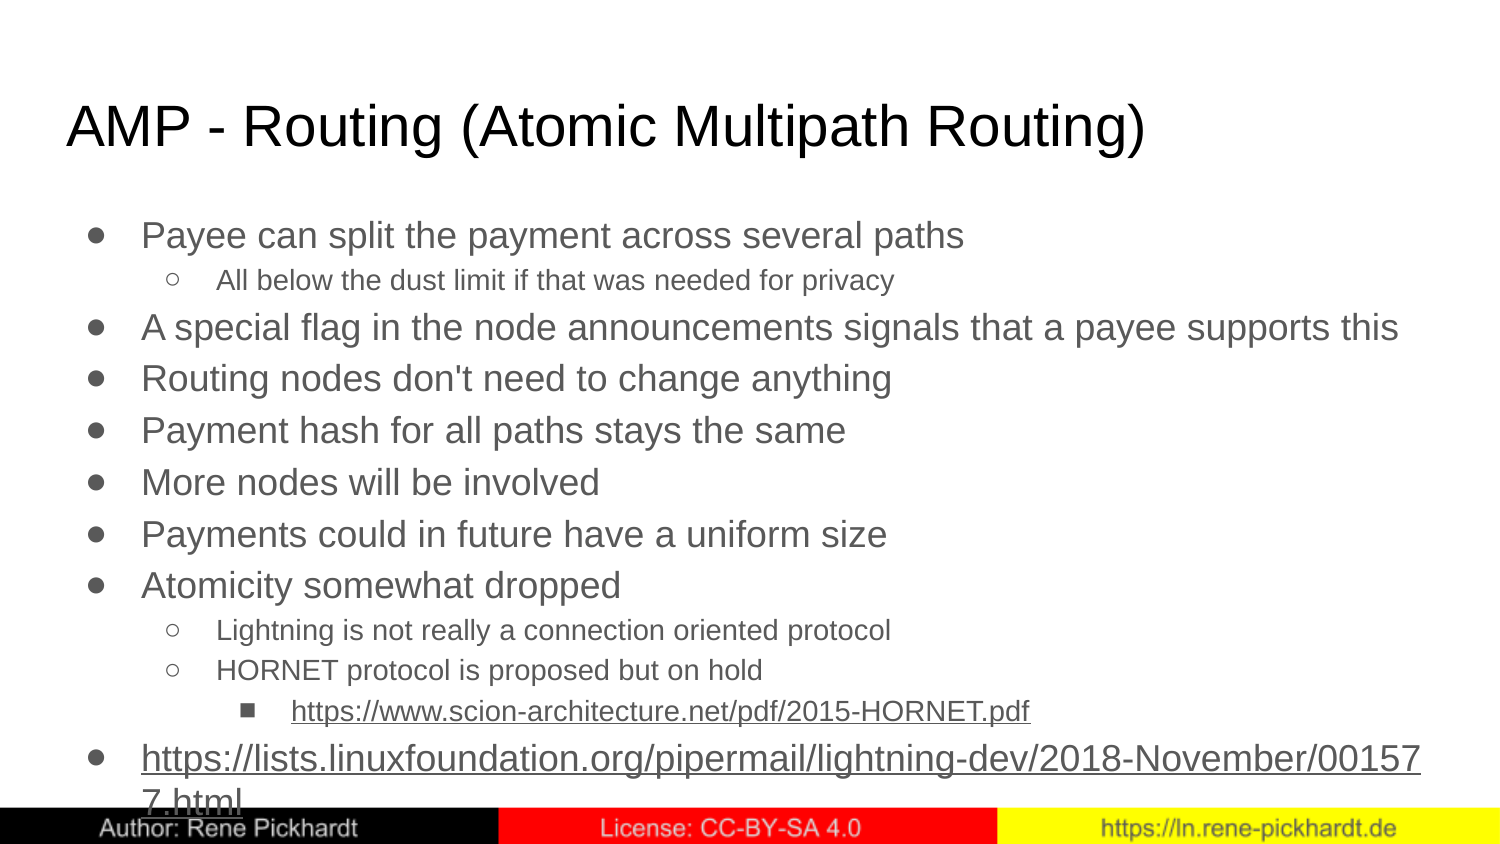

# AMP - Routing (Atomic Multipath Routing)
Payee can split the payment across several paths
All below the dust limit if that was needed for privacy
A special flag in the node announcements signals that a payee supports this
Routing nodes don't need to change anything
Payment hash for all paths stays the same
More nodes will be involved
Payments could in future have a uniform size
Atomicity somewhat dropped
Lightning is not really a connection oriented protocol
HORNET protocol is proposed but on hold
https://www.scion-architecture.net/pdf/2015-HORNET.pdf
https://lists.linuxfoundation.org/pipermail/lightning-dev/2018-November/001577.html